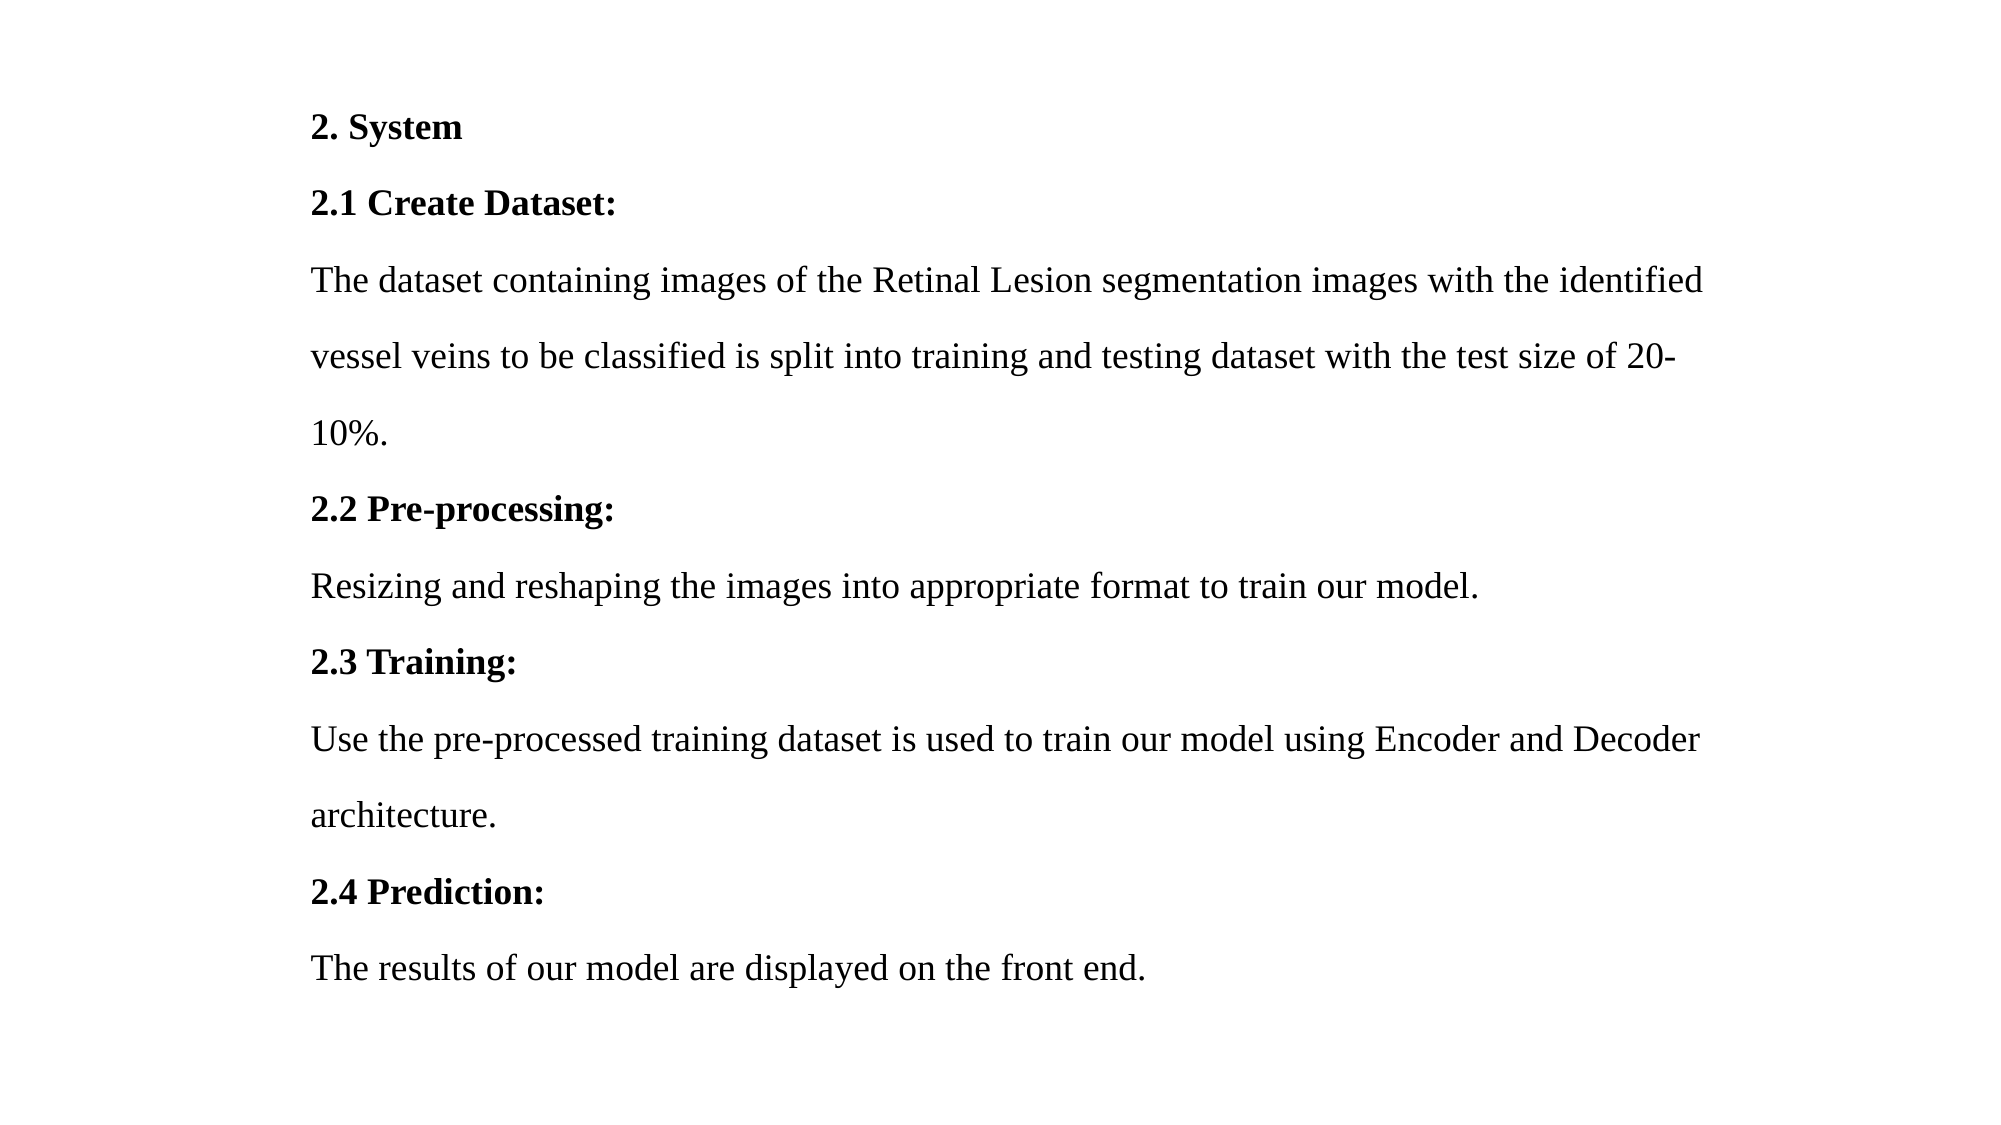

2. System
2.1 Create Dataset:
The dataset containing images of the Retinal Lesion segmentation images with the identified vessel veins to be classified is split into training and testing dataset with the test size of 20-10%.
2.2 Pre-processing:
Resizing and reshaping the images into appropriate format to train our model.
2.3 Training:
Use the pre-processed training dataset is used to train our model using Encoder and Decoder architecture.
2.4 Prediction:
The results of our model are displayed on the front end.